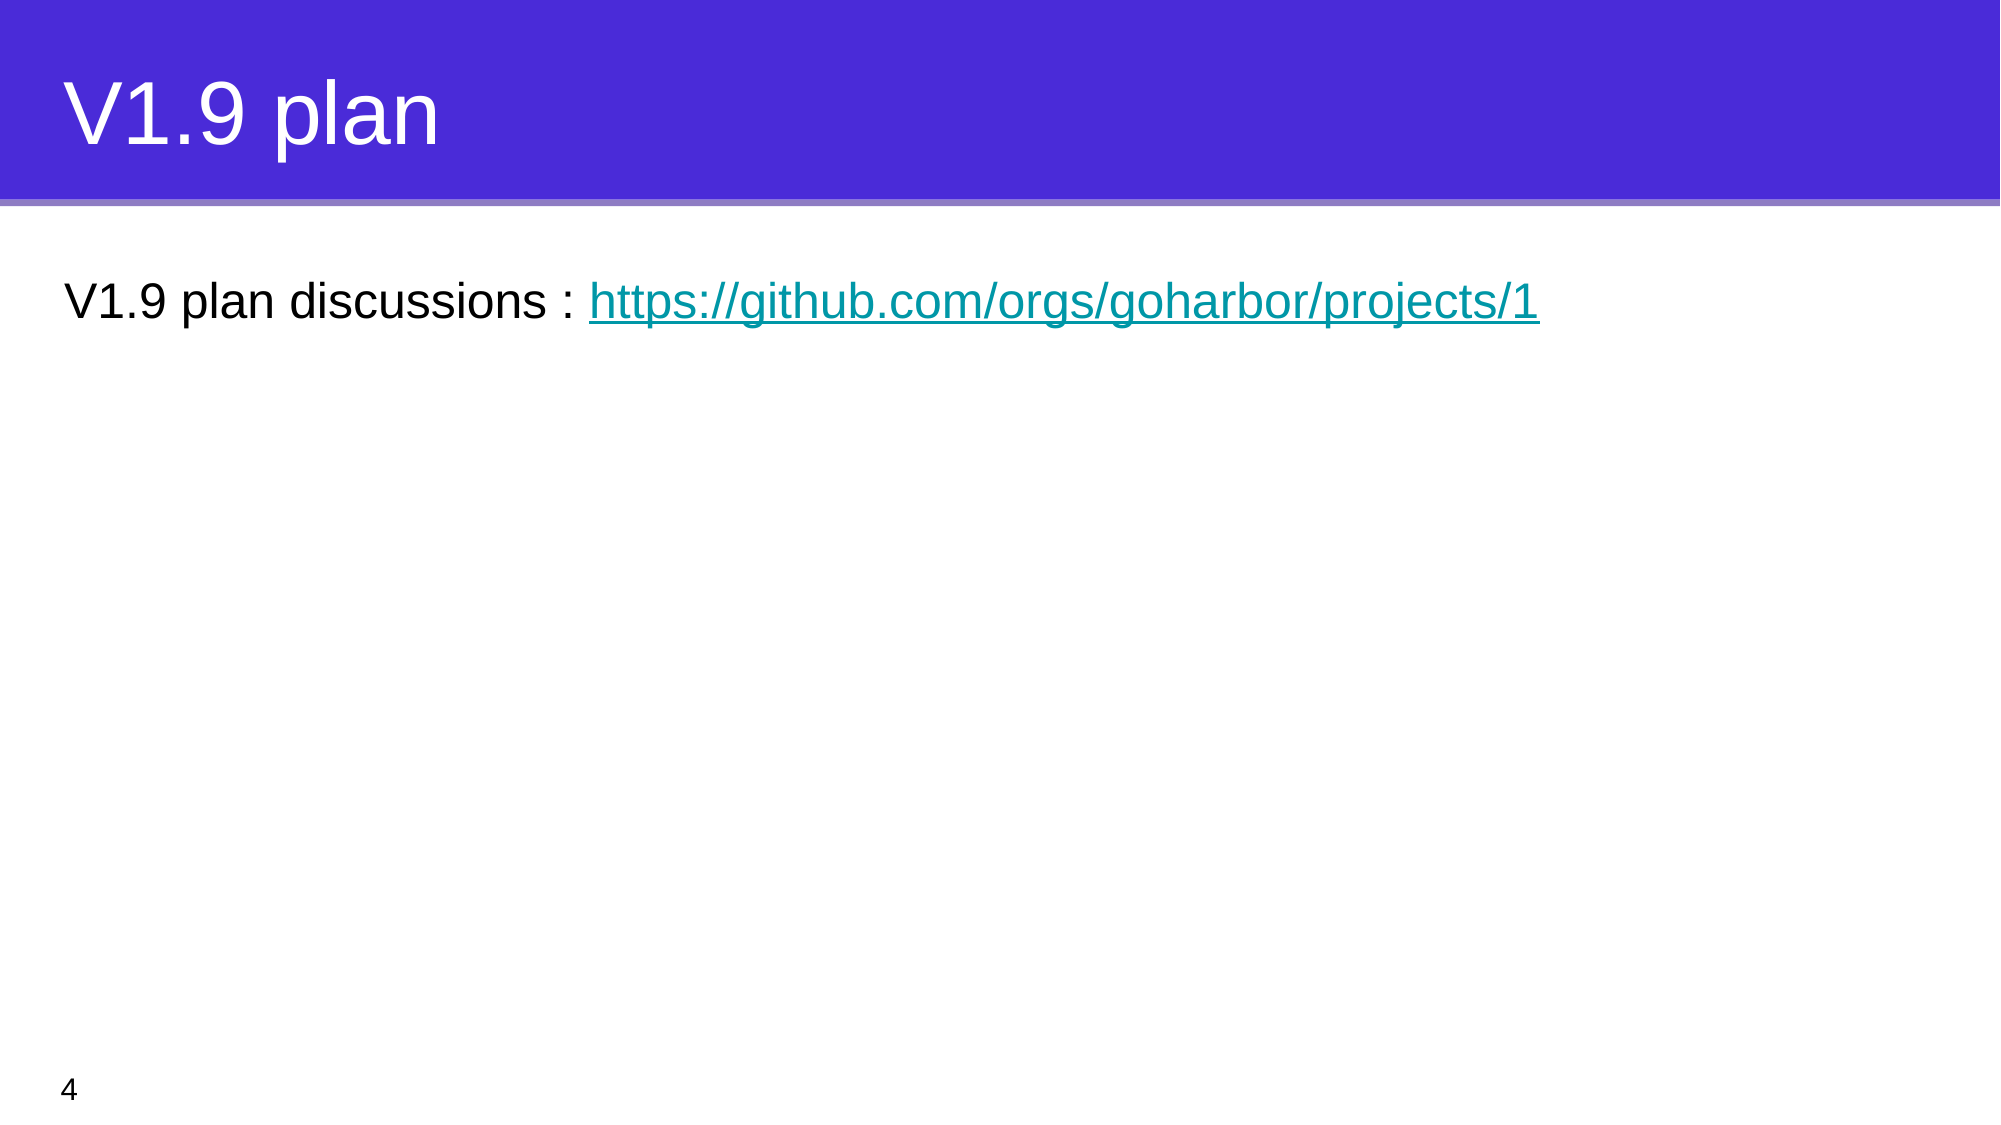

# V1.9 plan
V1.9 plan discussions : https://github.com/orgs/goharbor/projects/1

4